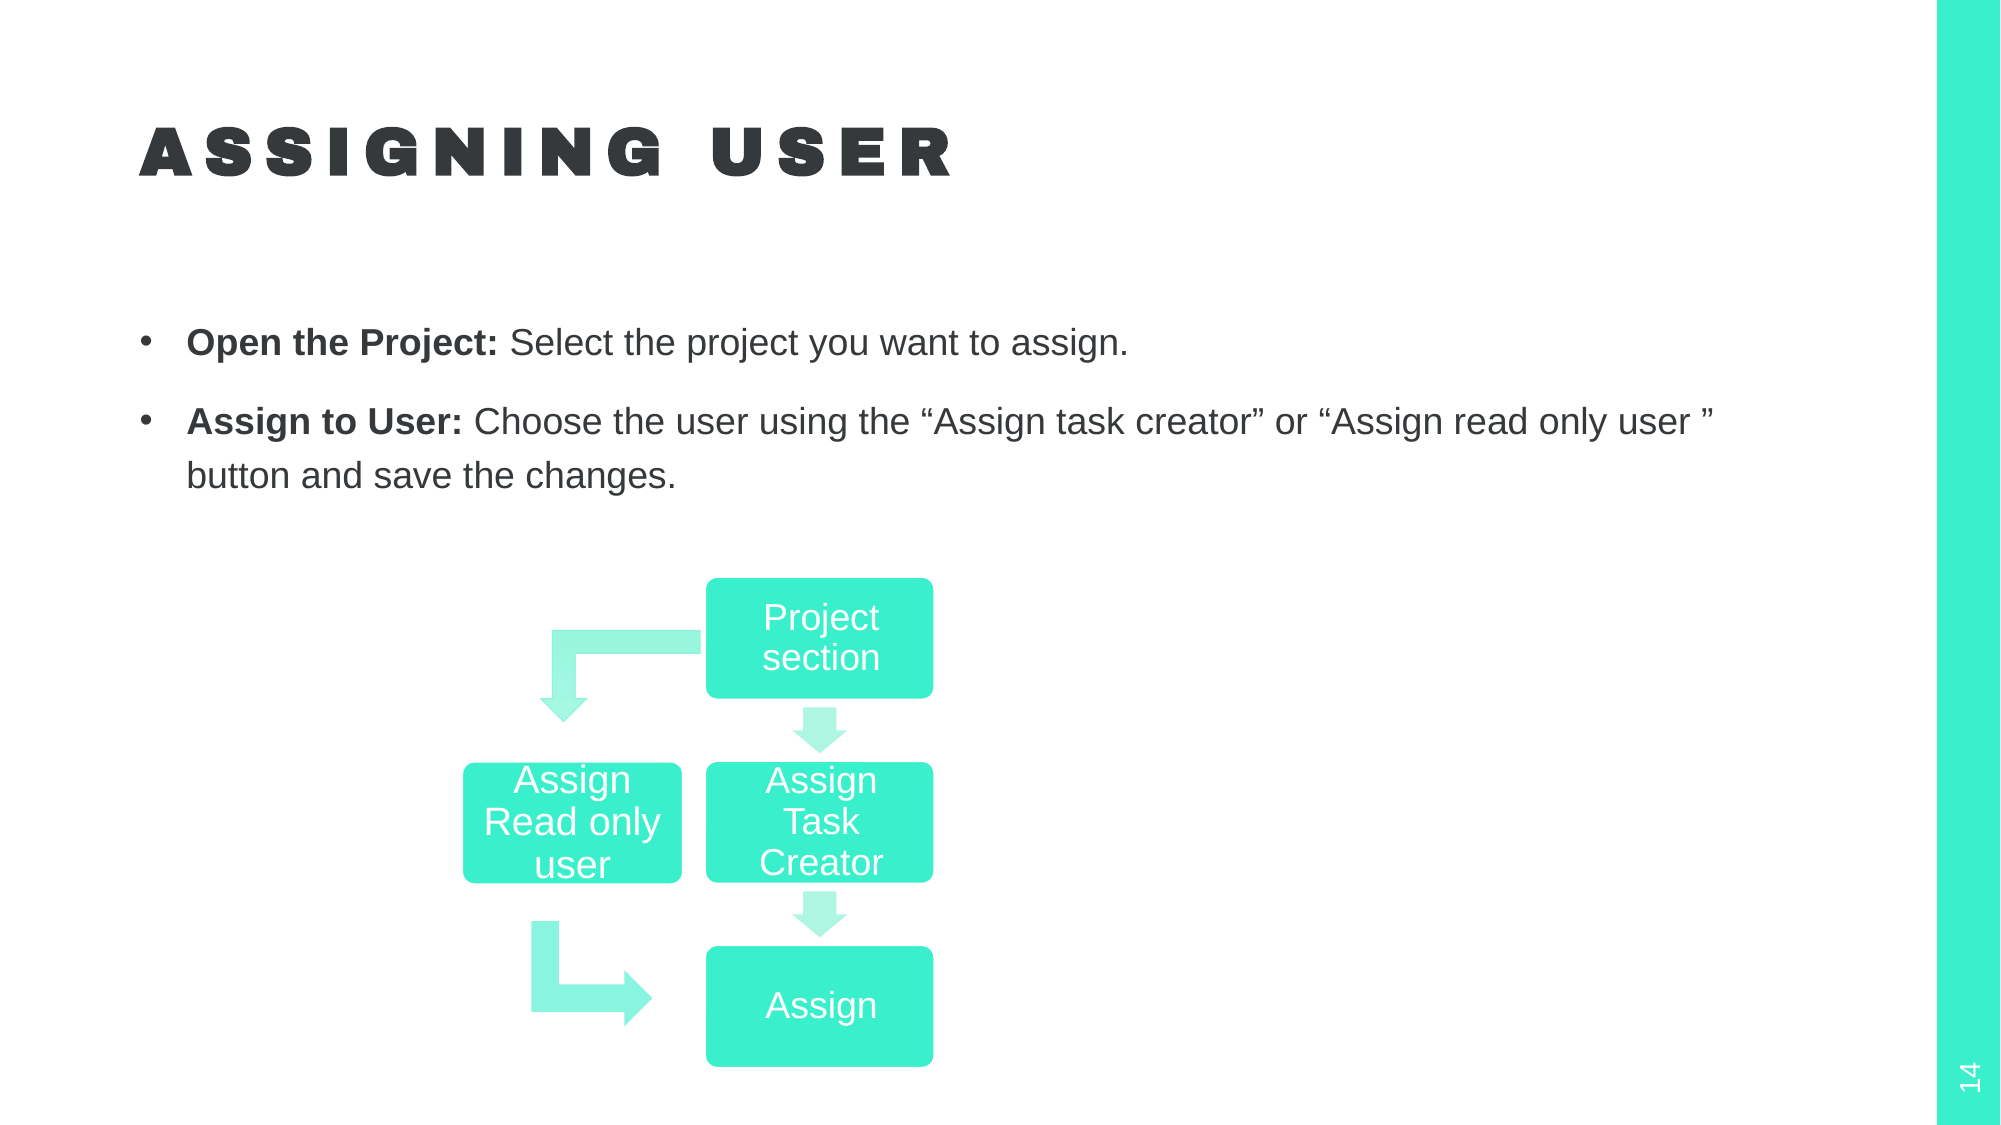

# Assigning User
Open the Project: Select the project you want to assign.
Assign to User: Choose the user using the “Assign task creator” or “Assign read only user ” button and save the changes.
Project section

Assign Task Creator

Assign

Assign Read only user

14